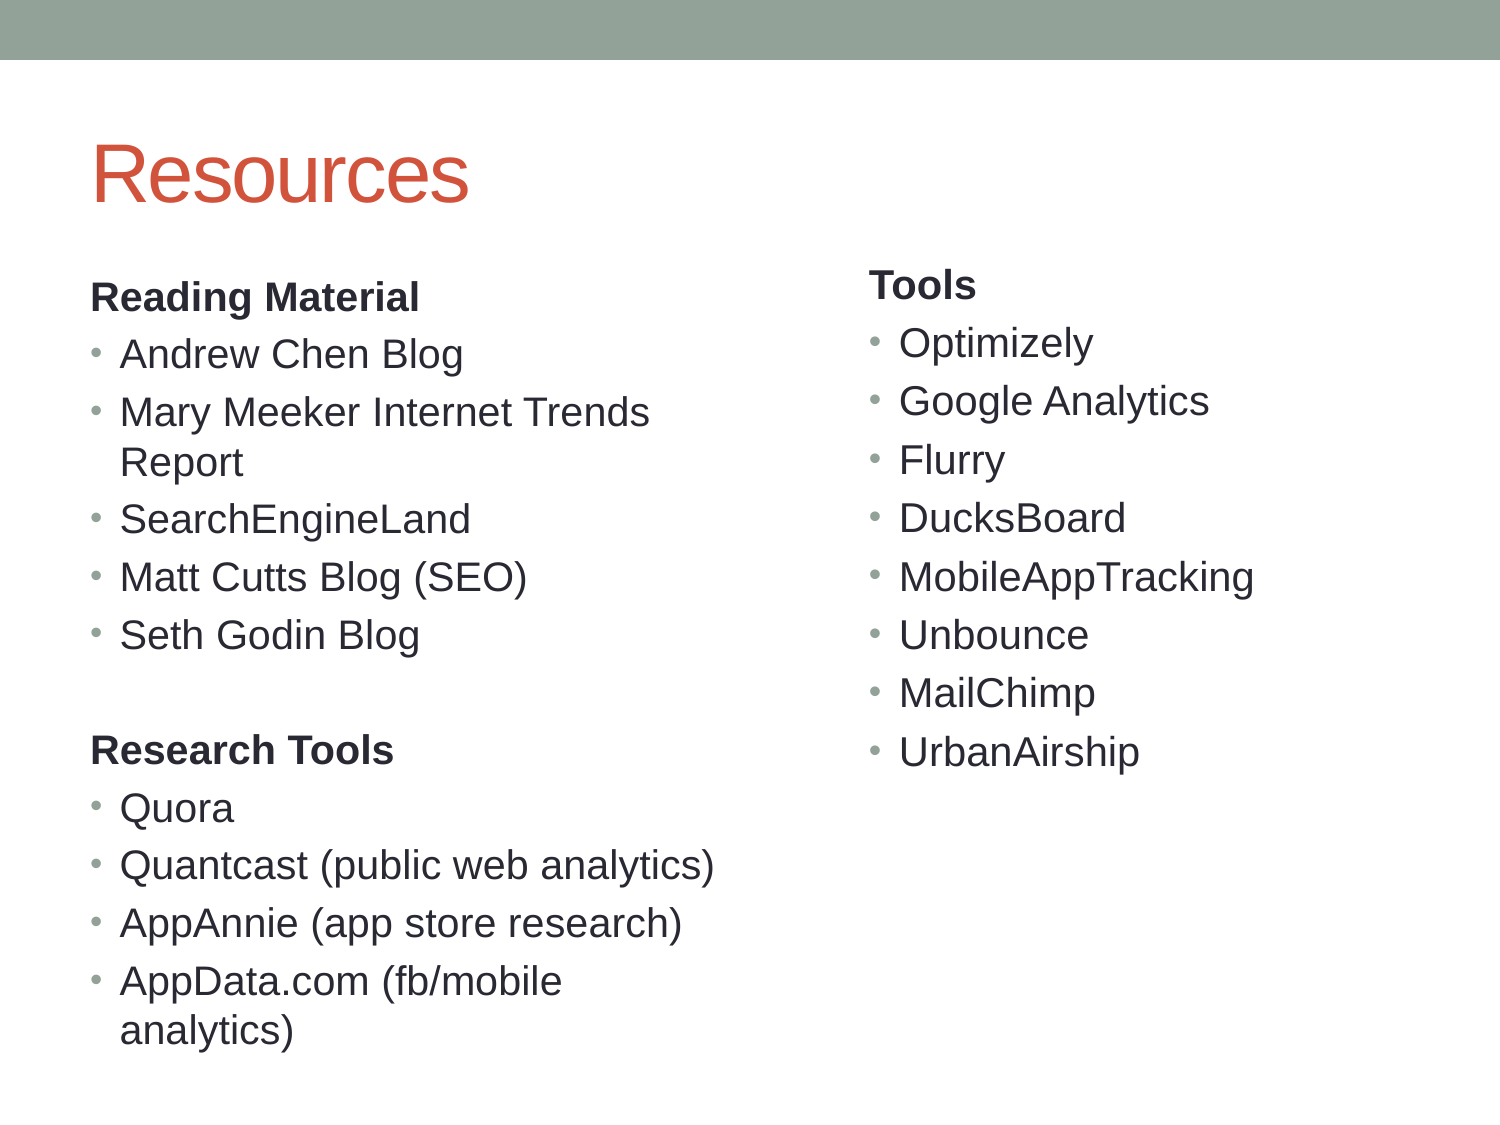

# Resources
Tools
Optimizely
Google Analytics
Flurry
DucksBoard
MobileAppTracking
Unbounce
MailChimp
UrbanAirship

Reading Material
Andrew Chen Blog
Mary Meeker Internet Trends Report
SearchEngineLand
Matt Cutts Blog (SEO)
Seth Godin Blog

Research Tools
Quora
Quantcast (public web analytics)
AppAnnie (app store research)
AppData.com (fb/mobile analytics)